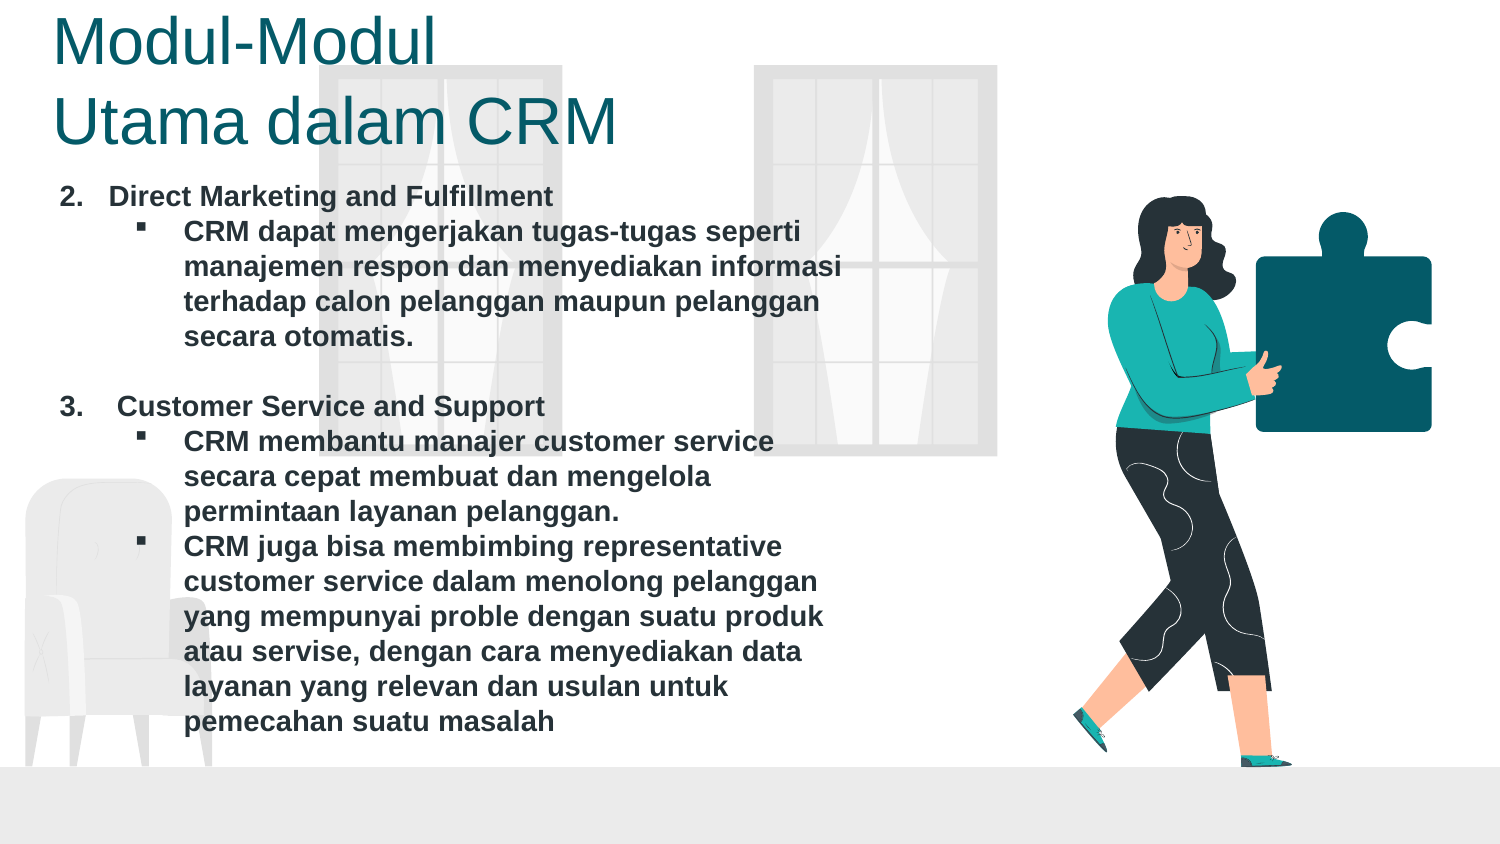

# Modul-Modul Utama dalam CRM

Direct Marketing and Fulfillment
CRM dapat mengerjakan tugas-tugas seperti manajemen respon dan menyediakan informasi terhadap calon pelanggan maupun pelanggan secara otomatis.
 Customer Service and Support
CRM membantu manajer customer service secara cepat membuat dan mengelola permintaan layanan pelanggan.
CRM juga bisa membimbing representative customer service dalam menolong pelanggan yang mempunyai proble dengan suatu produk atau servise, dengan cara menyediakan data layanan yang relevan dan usulan untuk pemecahan suatu masalah